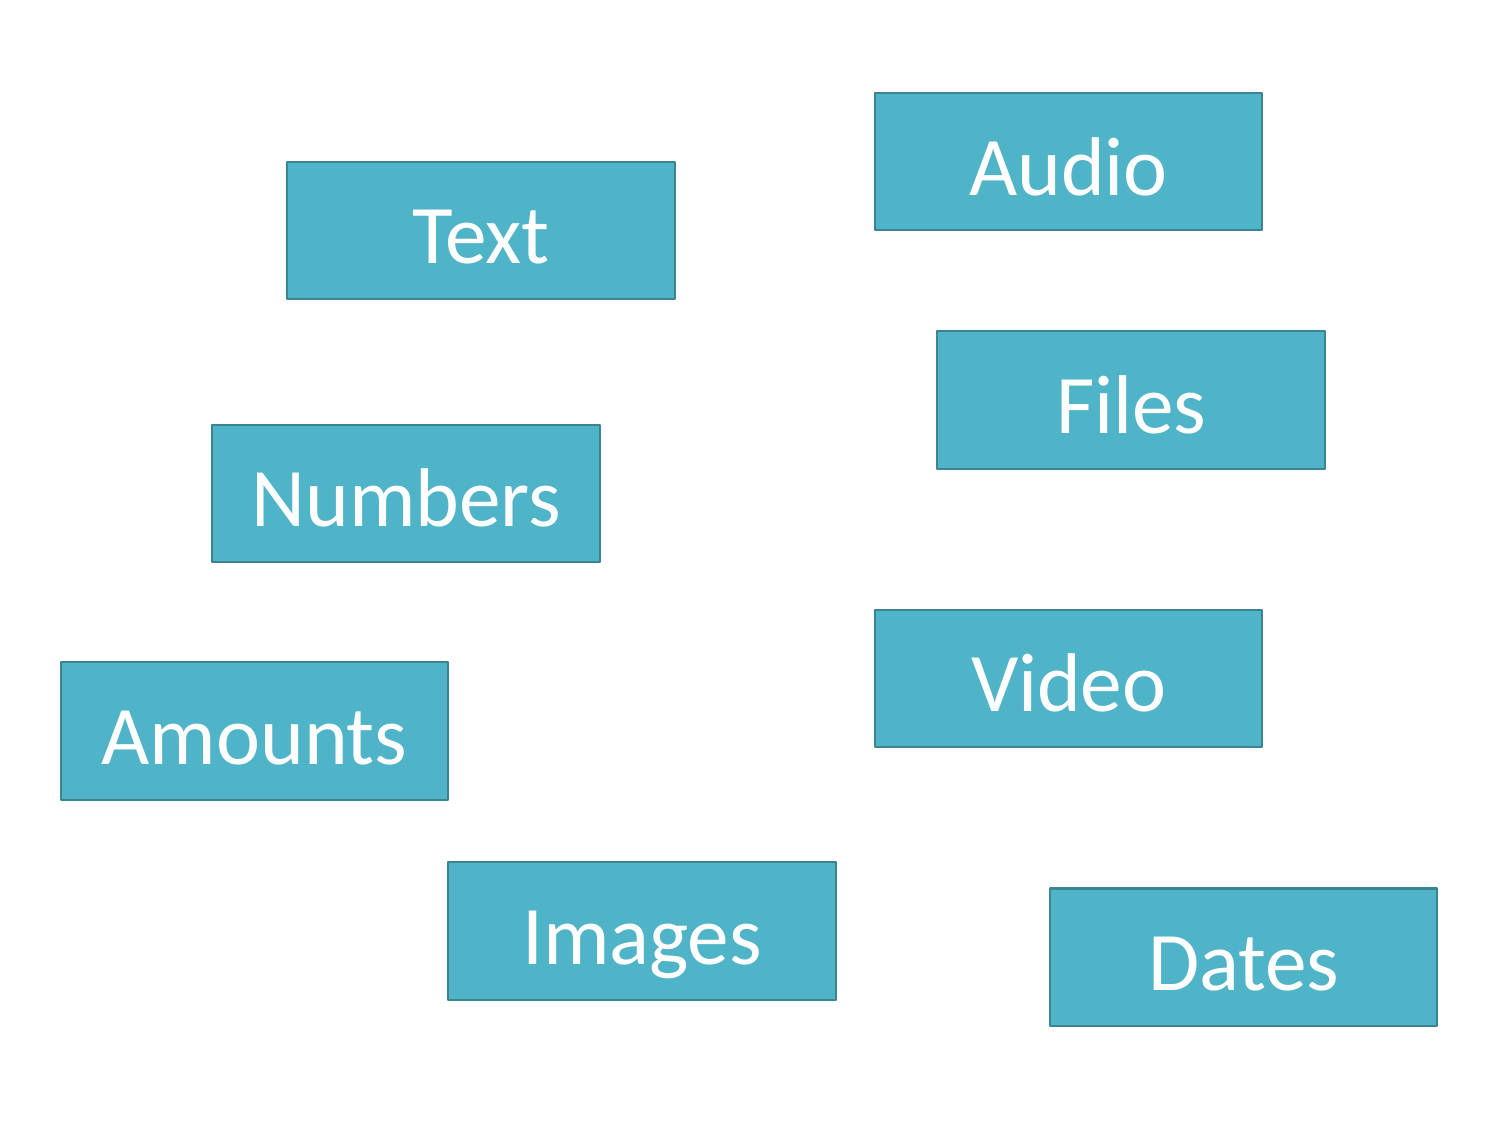

Audio
Text
Files
Numbers
Video
Amounts
Images
Dates